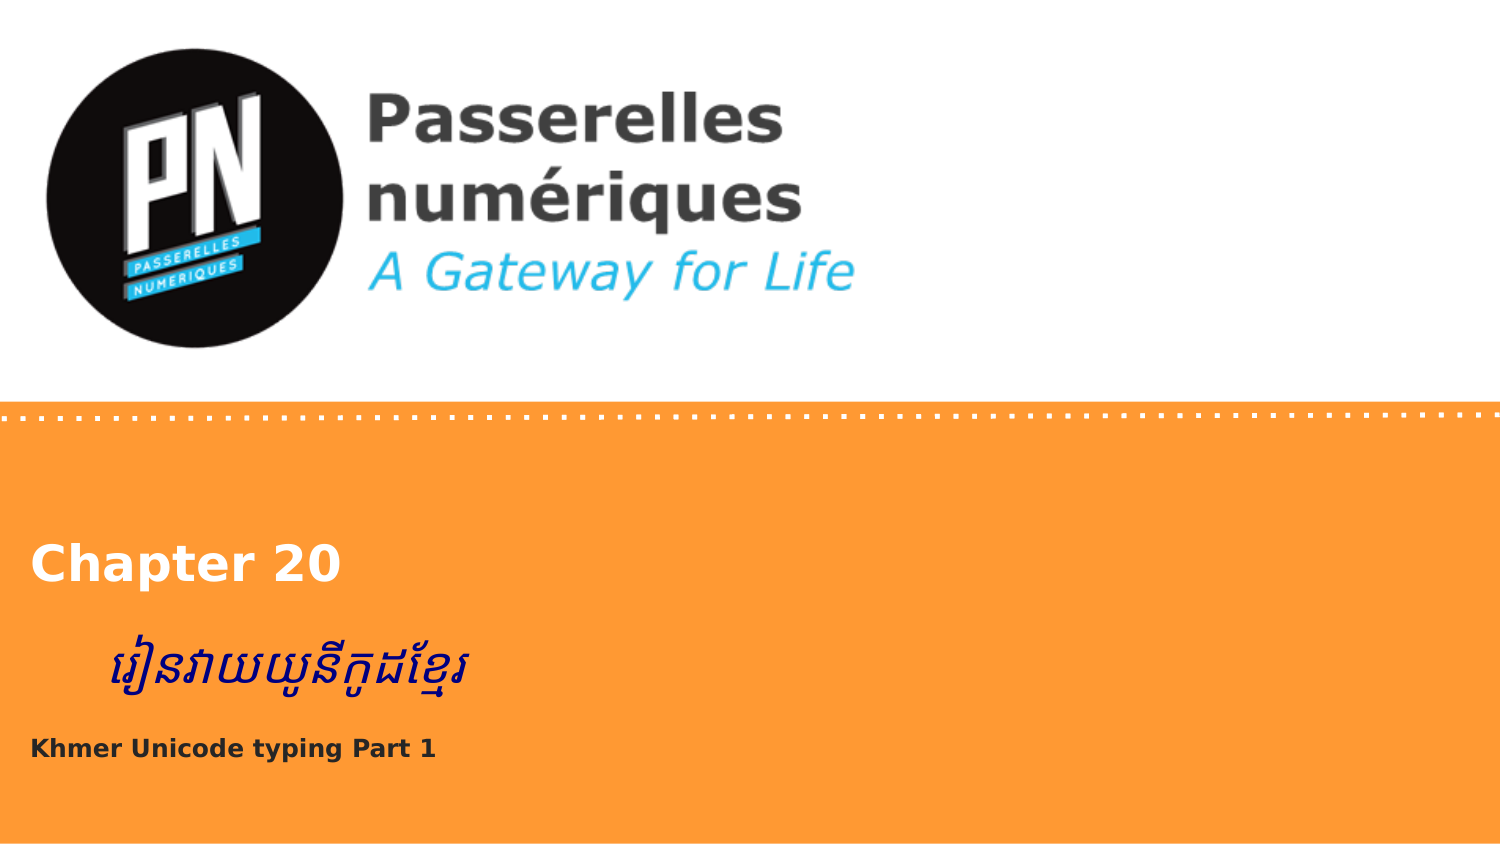

# Chapter 20
រៀនវាយយូនីកូដខ្មែរ
Khmer Unicode typing Part 1